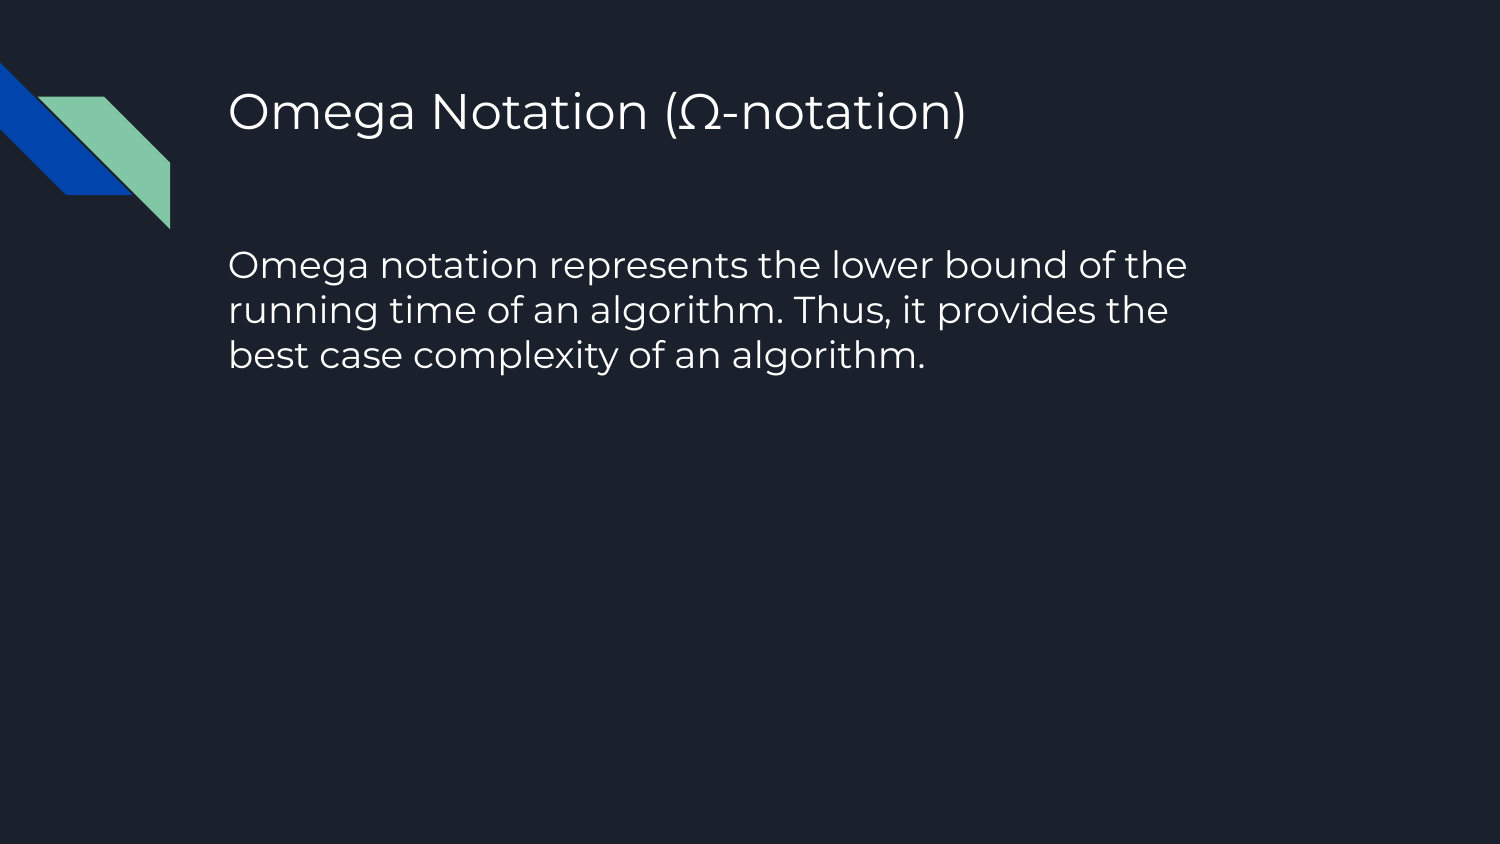

# Omega Notation (Ω-notation)
Omega notation represents the lower bound of the running time of an algorithm. Thus, it provides the best case complexity of an algorithm.